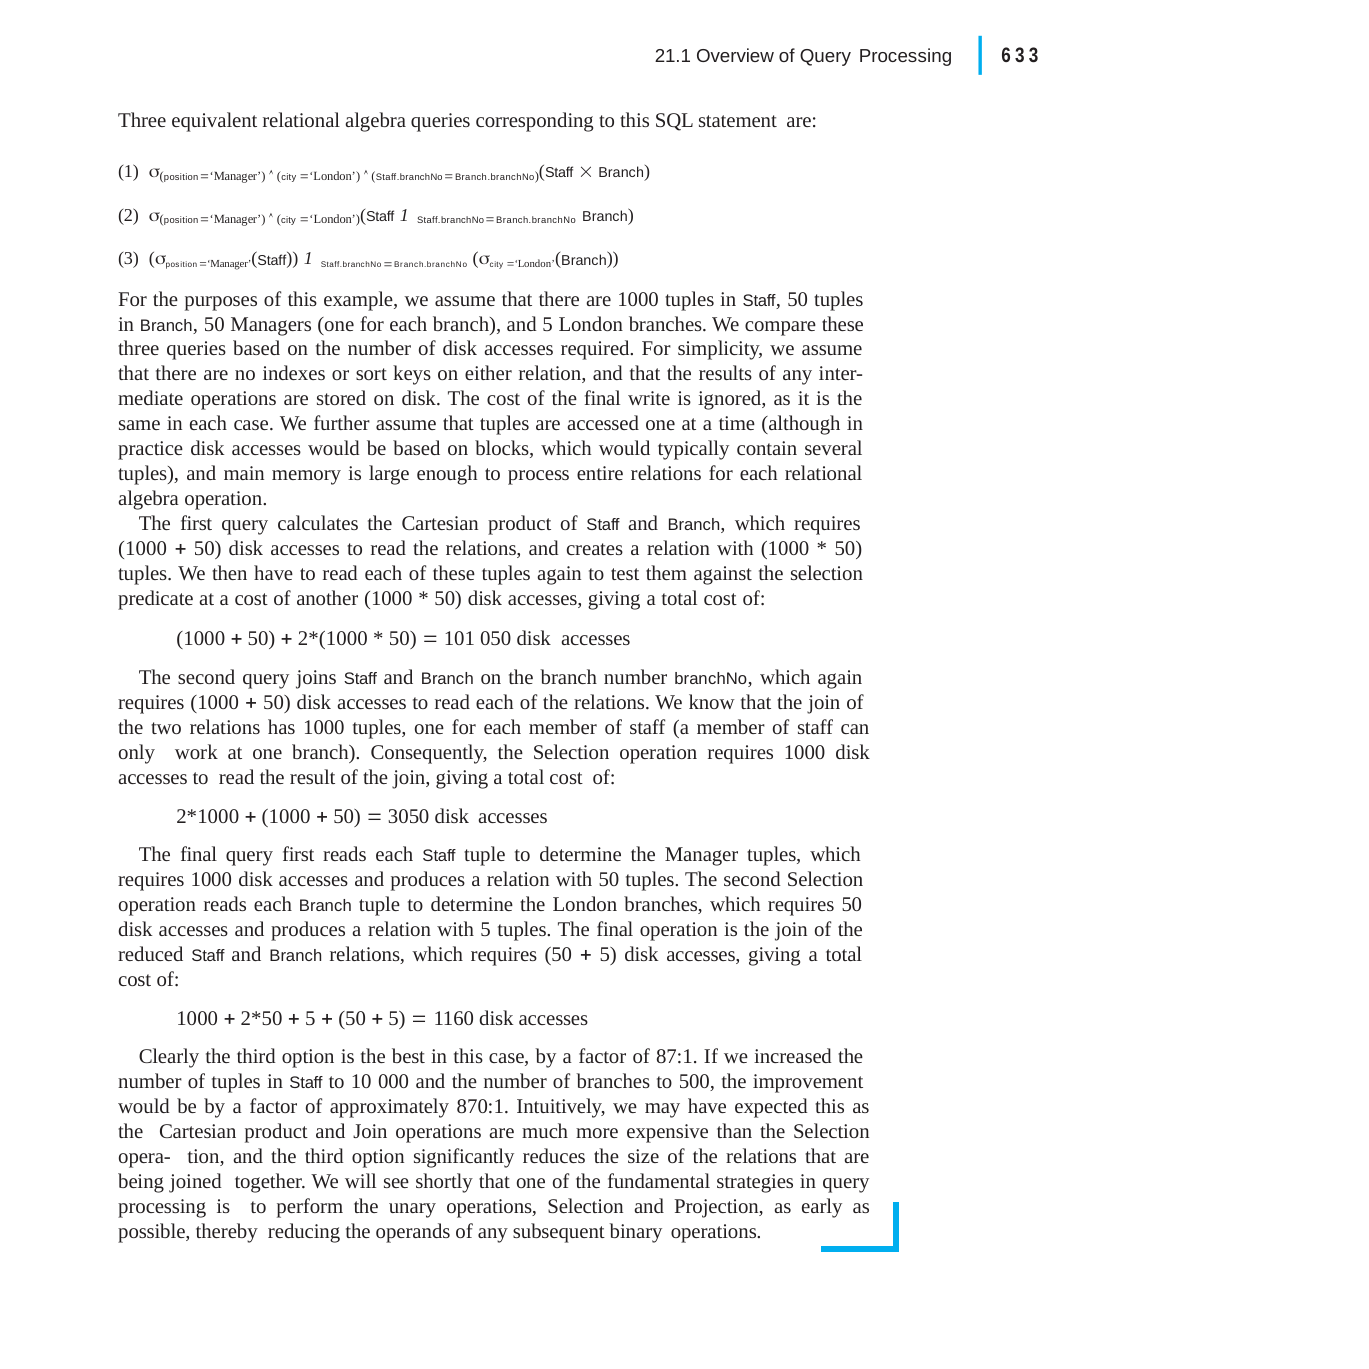

|
633
21.1 Overview of Query Processing
Three equivalent relational algebra queries corresponding to this SQL statement are:
(1)  σ(position=‘Manager’) ∧ (city =‘London’) ∧ (Staff.branchNo=Branch.branchNo)(Staff × Branch)
(2)  σ(position=‘Manager’) ∧ (city =‘London’)(Staff 1Staff.branchNo=Branch.branchNo  Branch)
(3)  (σposition=‘Manager’(Staff)) 1Staff.branchNo=Branch.branchNo  (σcity =‘London’(Branch))
For the purposes of this example, we assume that there are 1000 tuples in Staff, 50 tuples  in Branch, 50 Managers (one for each branch), and 5 London branches. We compare these  three queries based on the number of disk accesses required. For simplicity, we assume  that there are no indexes or sort keys on either relation, and that the results of any inter-  mediate operations are stored on disk. The cost of the final write is ignored, as it is the  same in each case. We further assume that tuples are accessed one at a time (although in  practice disk accesses would be based on blocks, which would typically contain several  tuples), and main memory is large enough to process entire relations for each relational  algebra operation.
The first query calculates the Cartesian product of Staff and Branch, which requires  (1000 + 50) disk accesses to read the relations, and creates a relation with (1000 * 50)  tuples. We then have to read each of these tuples again to test them against the selection  predicate at a cost of another (1000 * 50) disk accesses, giving a total cost of:
(1000 + 50) + 2*(1000 * 50) = 101 050 disk accesses
The second query joins Staff and Branch on the branch number branchNo, which again  requires (1000 + 50) disk accesses to read each of the relations. We know that the join of  the two relations has 1000 tuples, one for each member of staff (a member of staff can only  work at one branch). Consequently, the Selection operation requires 1000 disk accesses to  read the result of the join, giving a total cost of:
2*1000 + (1000 + 50) = 3050 disk accesses
The final query first reads each Staff tuple to determine the Manager tuples, which  requires 1000 disk accesses and produces a relation with 50 tuples. The second Selection  operation reads each Branch tuple to determine the London branches, which requires 50  disk accesses and produces a relation with 5 tuples. The final operation is the join of the  reduced Staff and Branch relations, which requires (50 + 5) disk accesses, giving a total  cost of:
1000 + 2*50 + 5 + (50 + 5) = 1160 disk accesses
Clearly the third option is the best in this case, by a factor of 87:1. If we increased the  number of tuples in Staff to 10 000 and the number of branches to 500, the improvement  would be by a factor of approximately 870:1. Intuitively, we may have expected this as the  Cartesian product and Join operations are much more expensive than the Selection opera-  tion, and the third option significantly reduces the size of the relations that are being joined  together. We will see shortly that one of the fundamental strategies in query processing is  to perform the unary operations, Selection and Projection, as early as possible, thereby  reducing the operands of any subsequent binary operations.